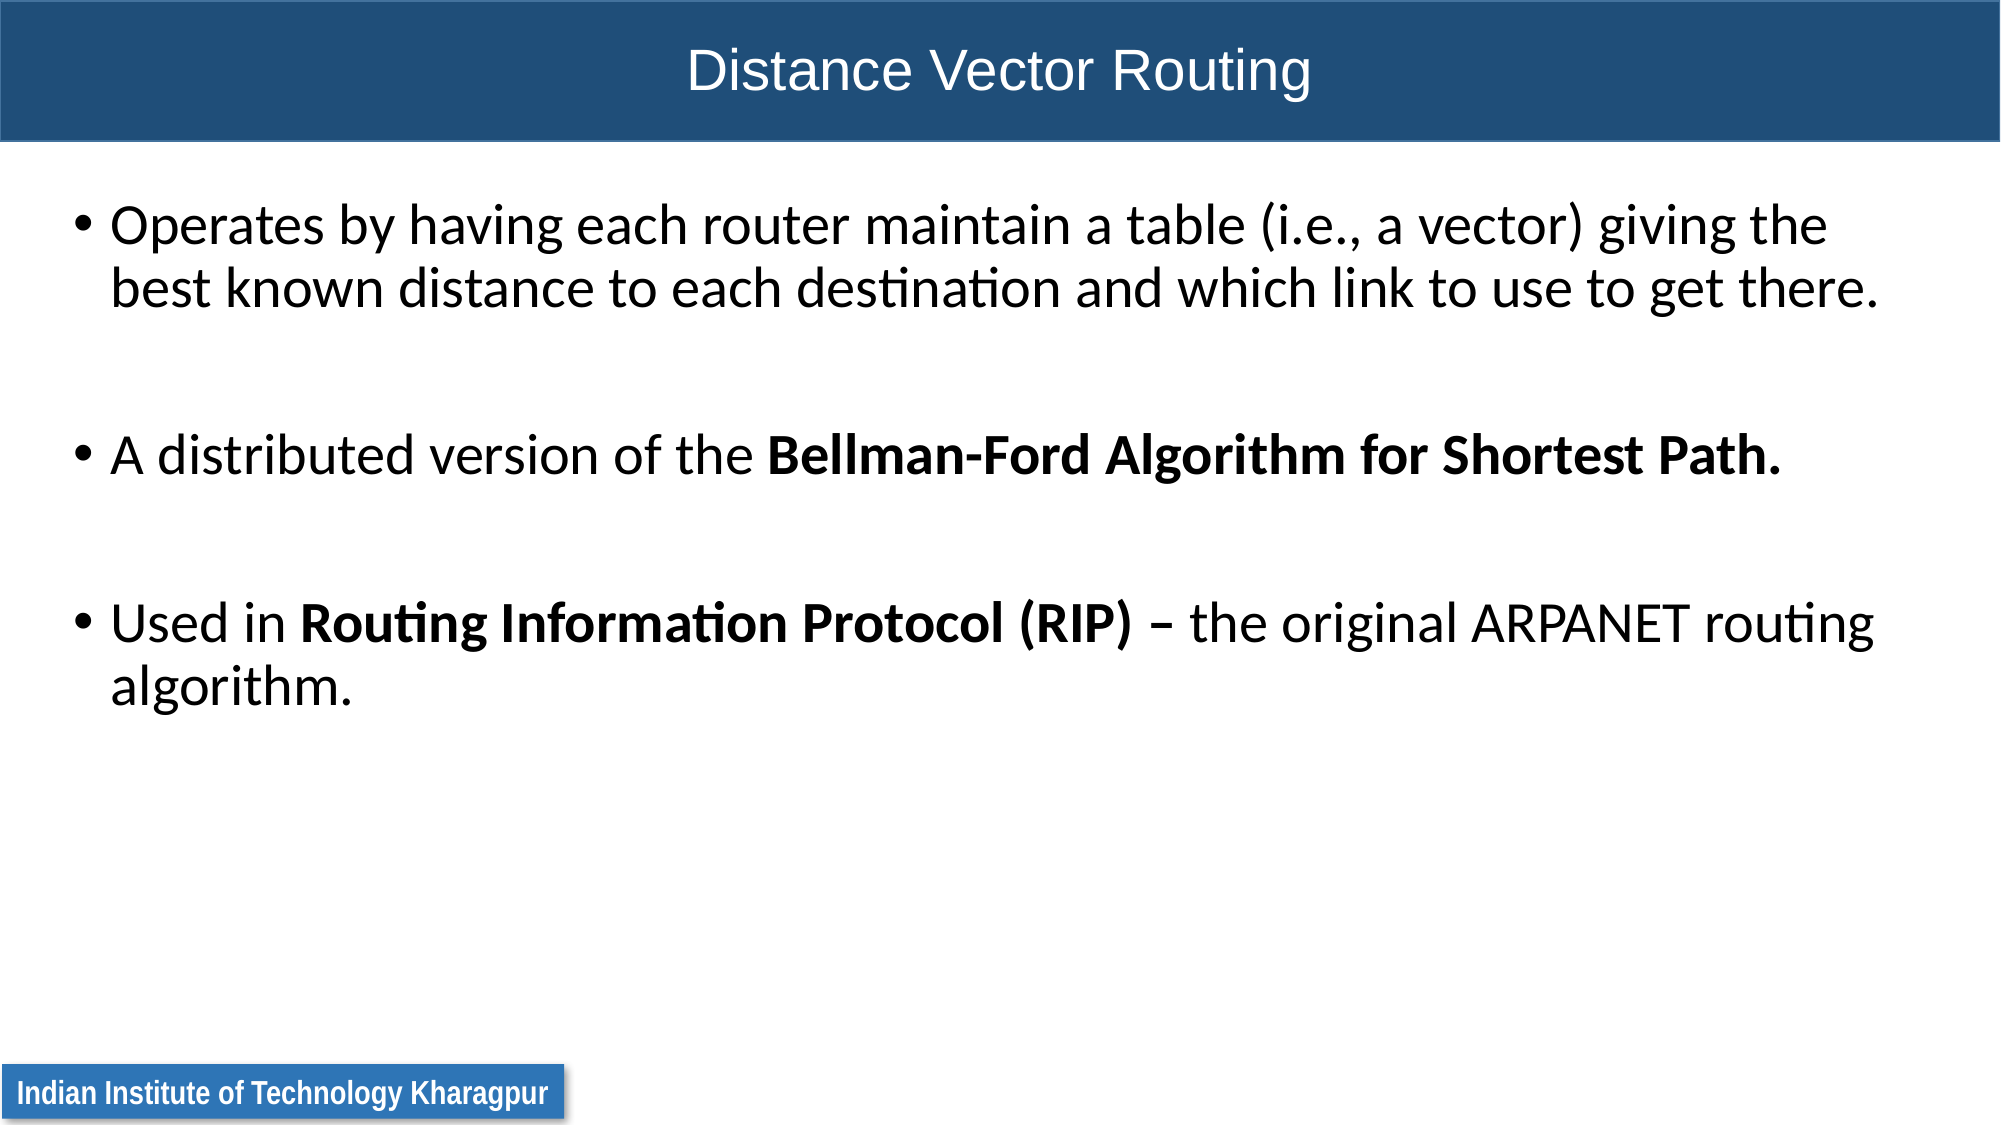

# Distance Vector Routing
Operates by having each router maintain a table (i.e., a vector) giving the best known distance to each destination and which link to use to get there.

A distributed version of the Bellman-Ford Algorithm for Shortest Path.

Used in Routing Information Protocol (RIP) – the original ARPANET routing algorithm.